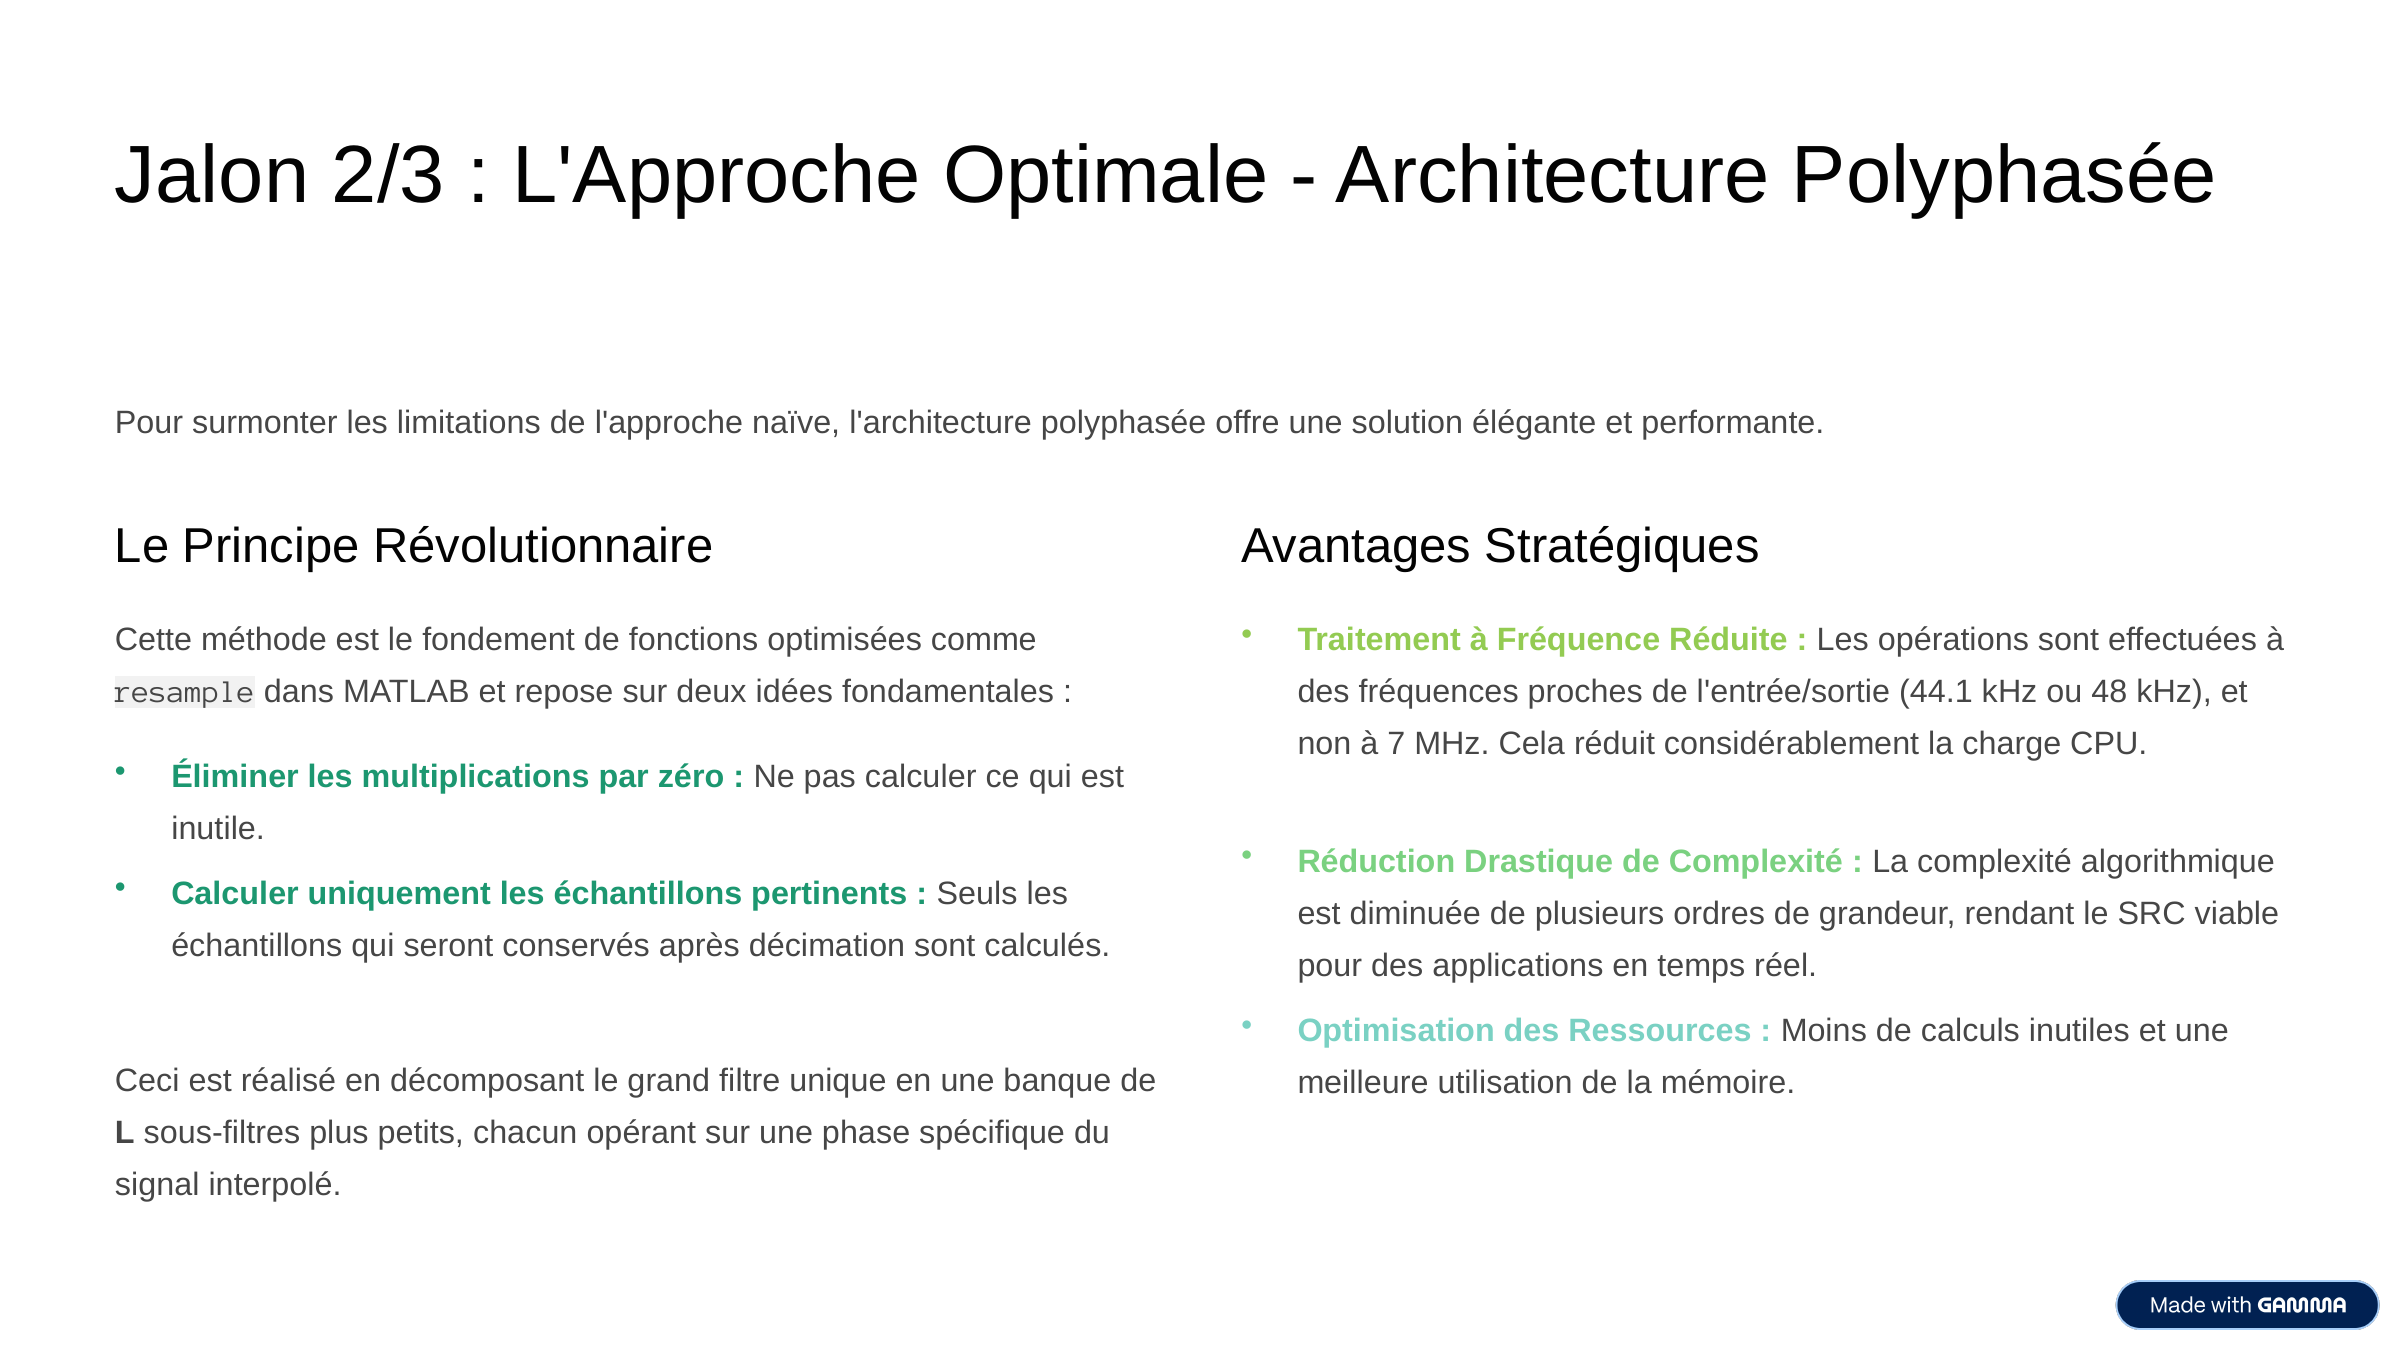

Jalon 2/3 : L'Approche Optimale - Architecture Polyphasée
Pour surmonter les limitations de l'approche naïve, l'architecture polyphasée offre une solution élégante et performante.
Le Principe Révolutionnaire
Avantages Stratégiques
Cette méthode est le fondement de fonctions optimisées comme resample dans MATLAB et repose sur deux idées fondamentales :
Traitement à Fréquence Réduite : Les opérations sont effectuées à des fréquences proches de l'entrée/sortie (44.1 kHz ou 48 kHz), et non à 7 MHz. Cela réduit considérablement la charge CPU.
Éliminer les multiplications par zéro : Ne pas calculer ce qui est inutile.
Réduction Drastique de Complexité : La complexité algorithmique est diminuée de plusieurs ordres de grandeur, rendant le SRC viable pour des applications en temps réel.
Calculer uniquement les échantillons pertinents : Seuls les échantillons qui seront conservés après décimation sont calculés.
Optimisation des Ressources : Moins de calculs inutiles et une meilleure utilisation de la mémoire.
Ceci est réalisé en décomposant le grand filtre unique en une banque de L sous-filtres plus petits, chacun opérant sur une phase spécifique du signal interpolé.